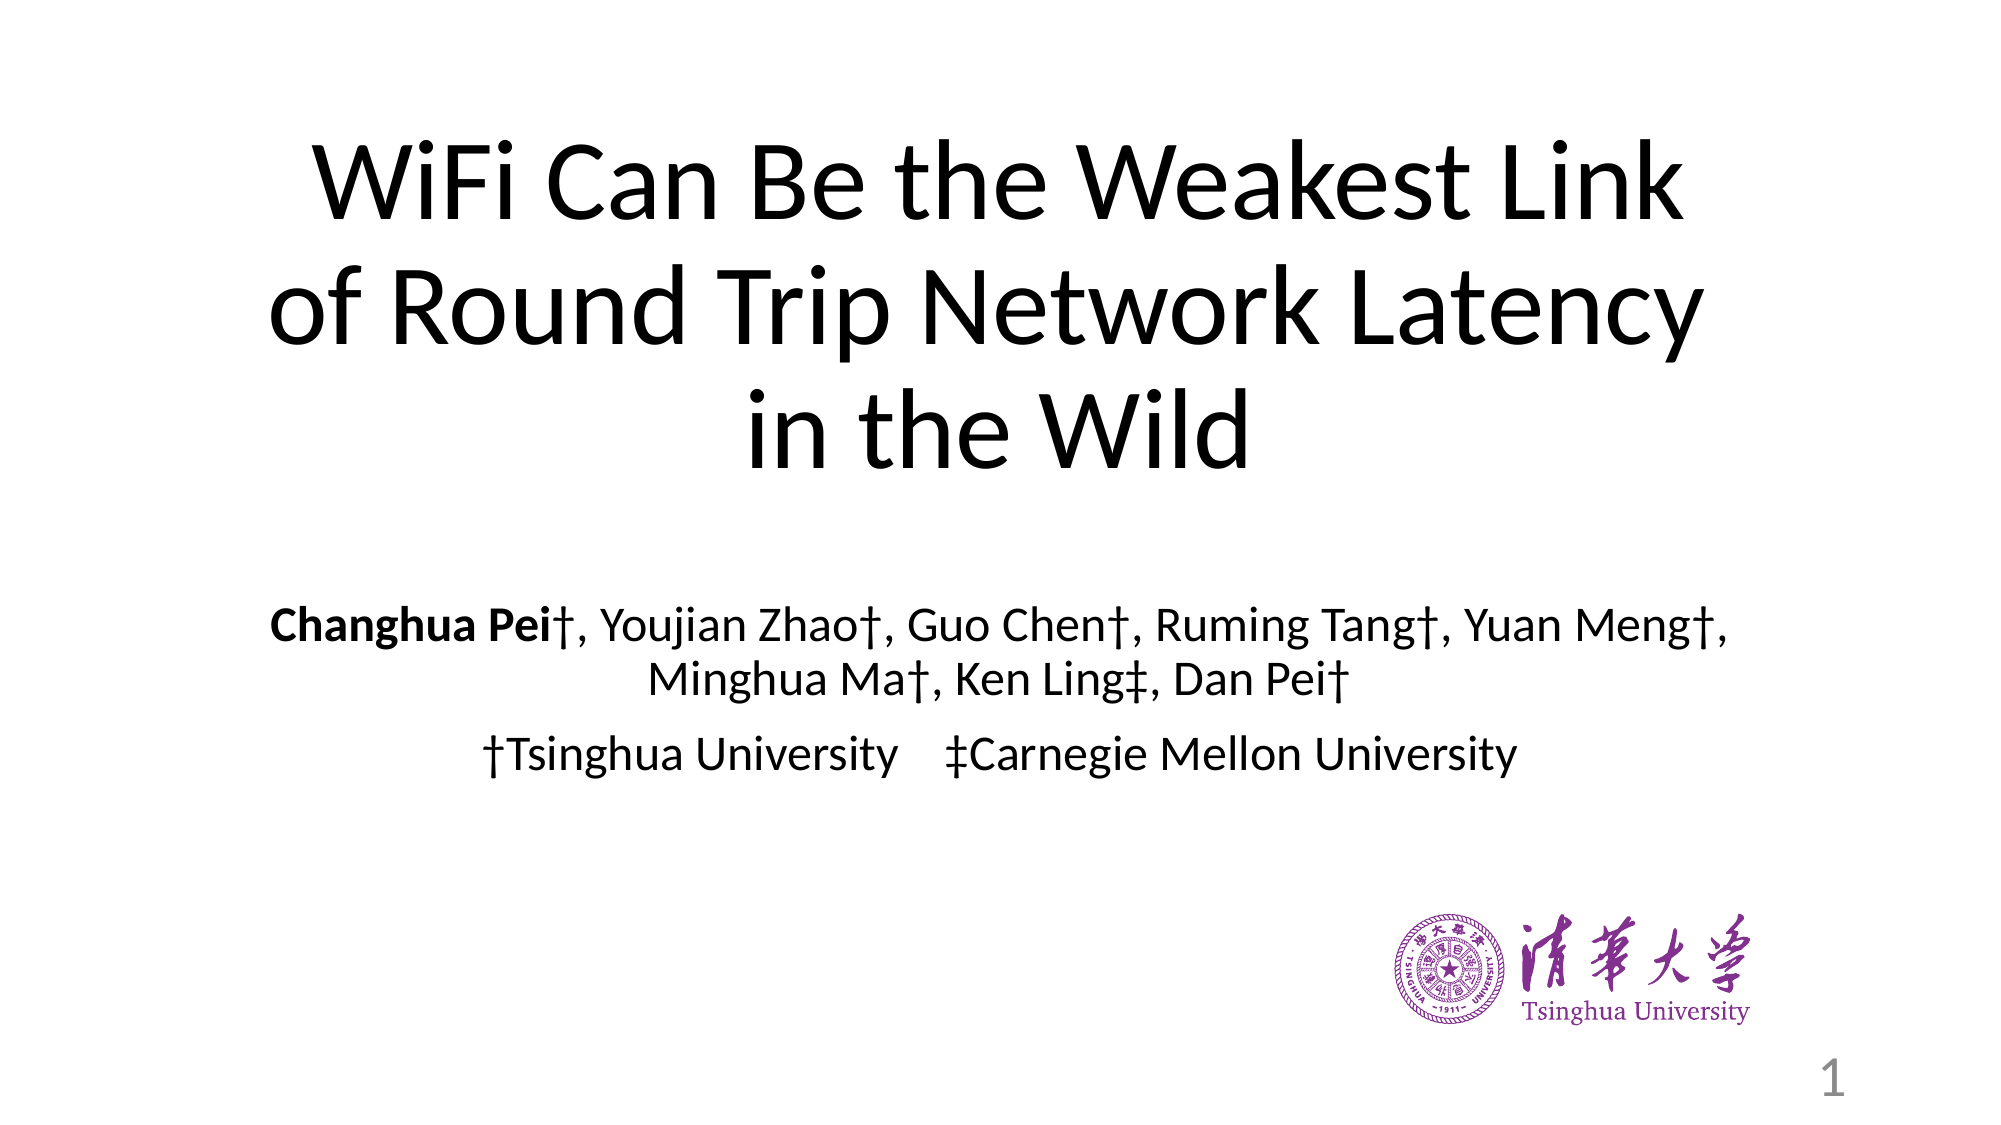

# WiFi Can Be the Weakest Link of Round Trip Network Latency in the Wild
Changhua Pei†, Youjian Zhao†, Guo Chen†, Ruming Tang†, Yuan Meng†, Minghua Ma†, Ken Ling‡, Dan Pei†
†Tsinghua University    ‡Carnegie Mellon University
1